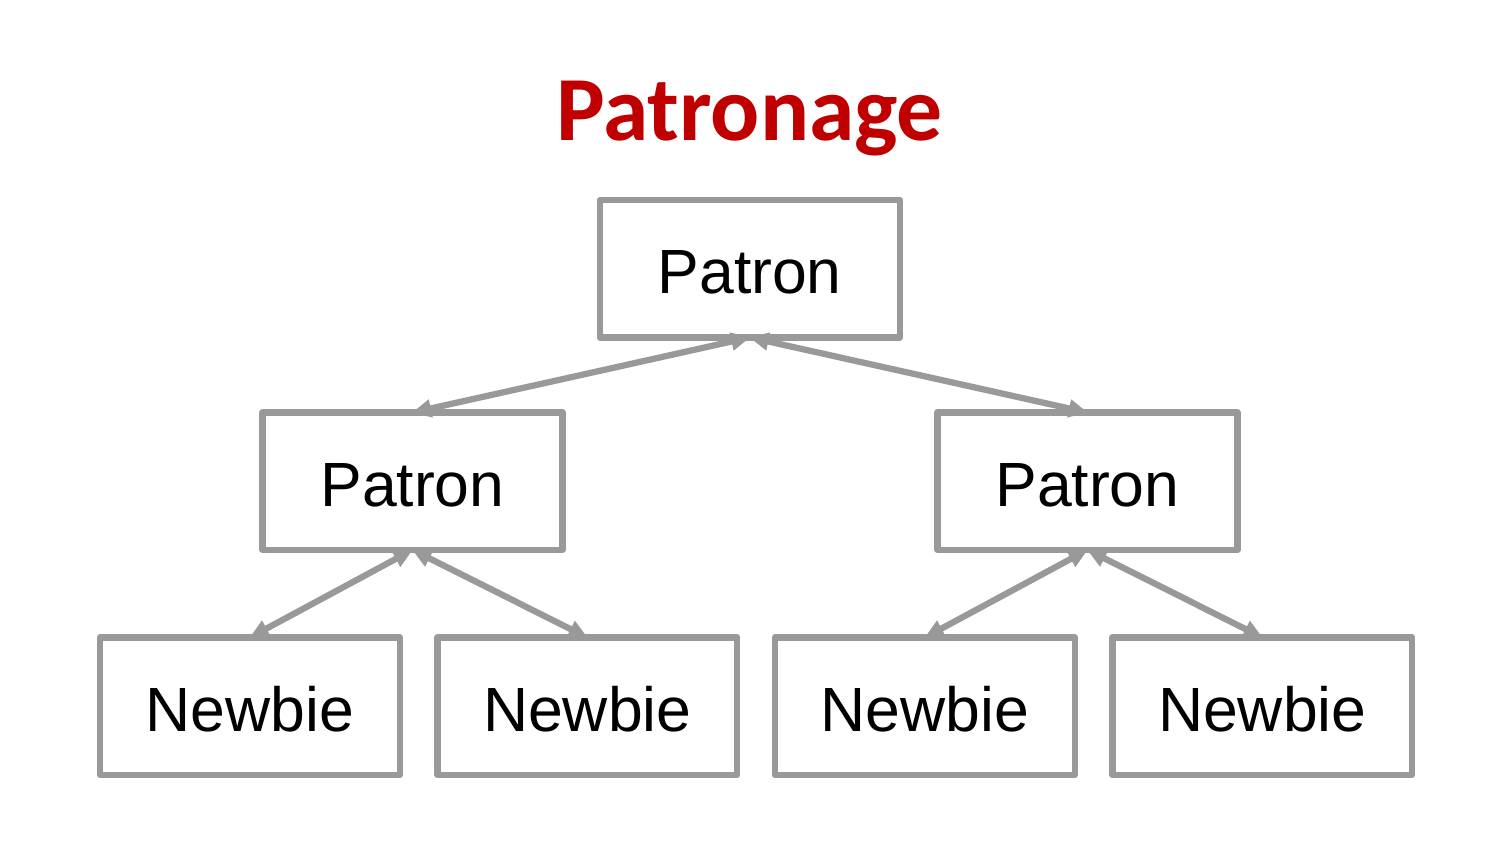

# Patronage
Patron
Patron
Patron
Newbie
Newbie
Newbie
Newbie